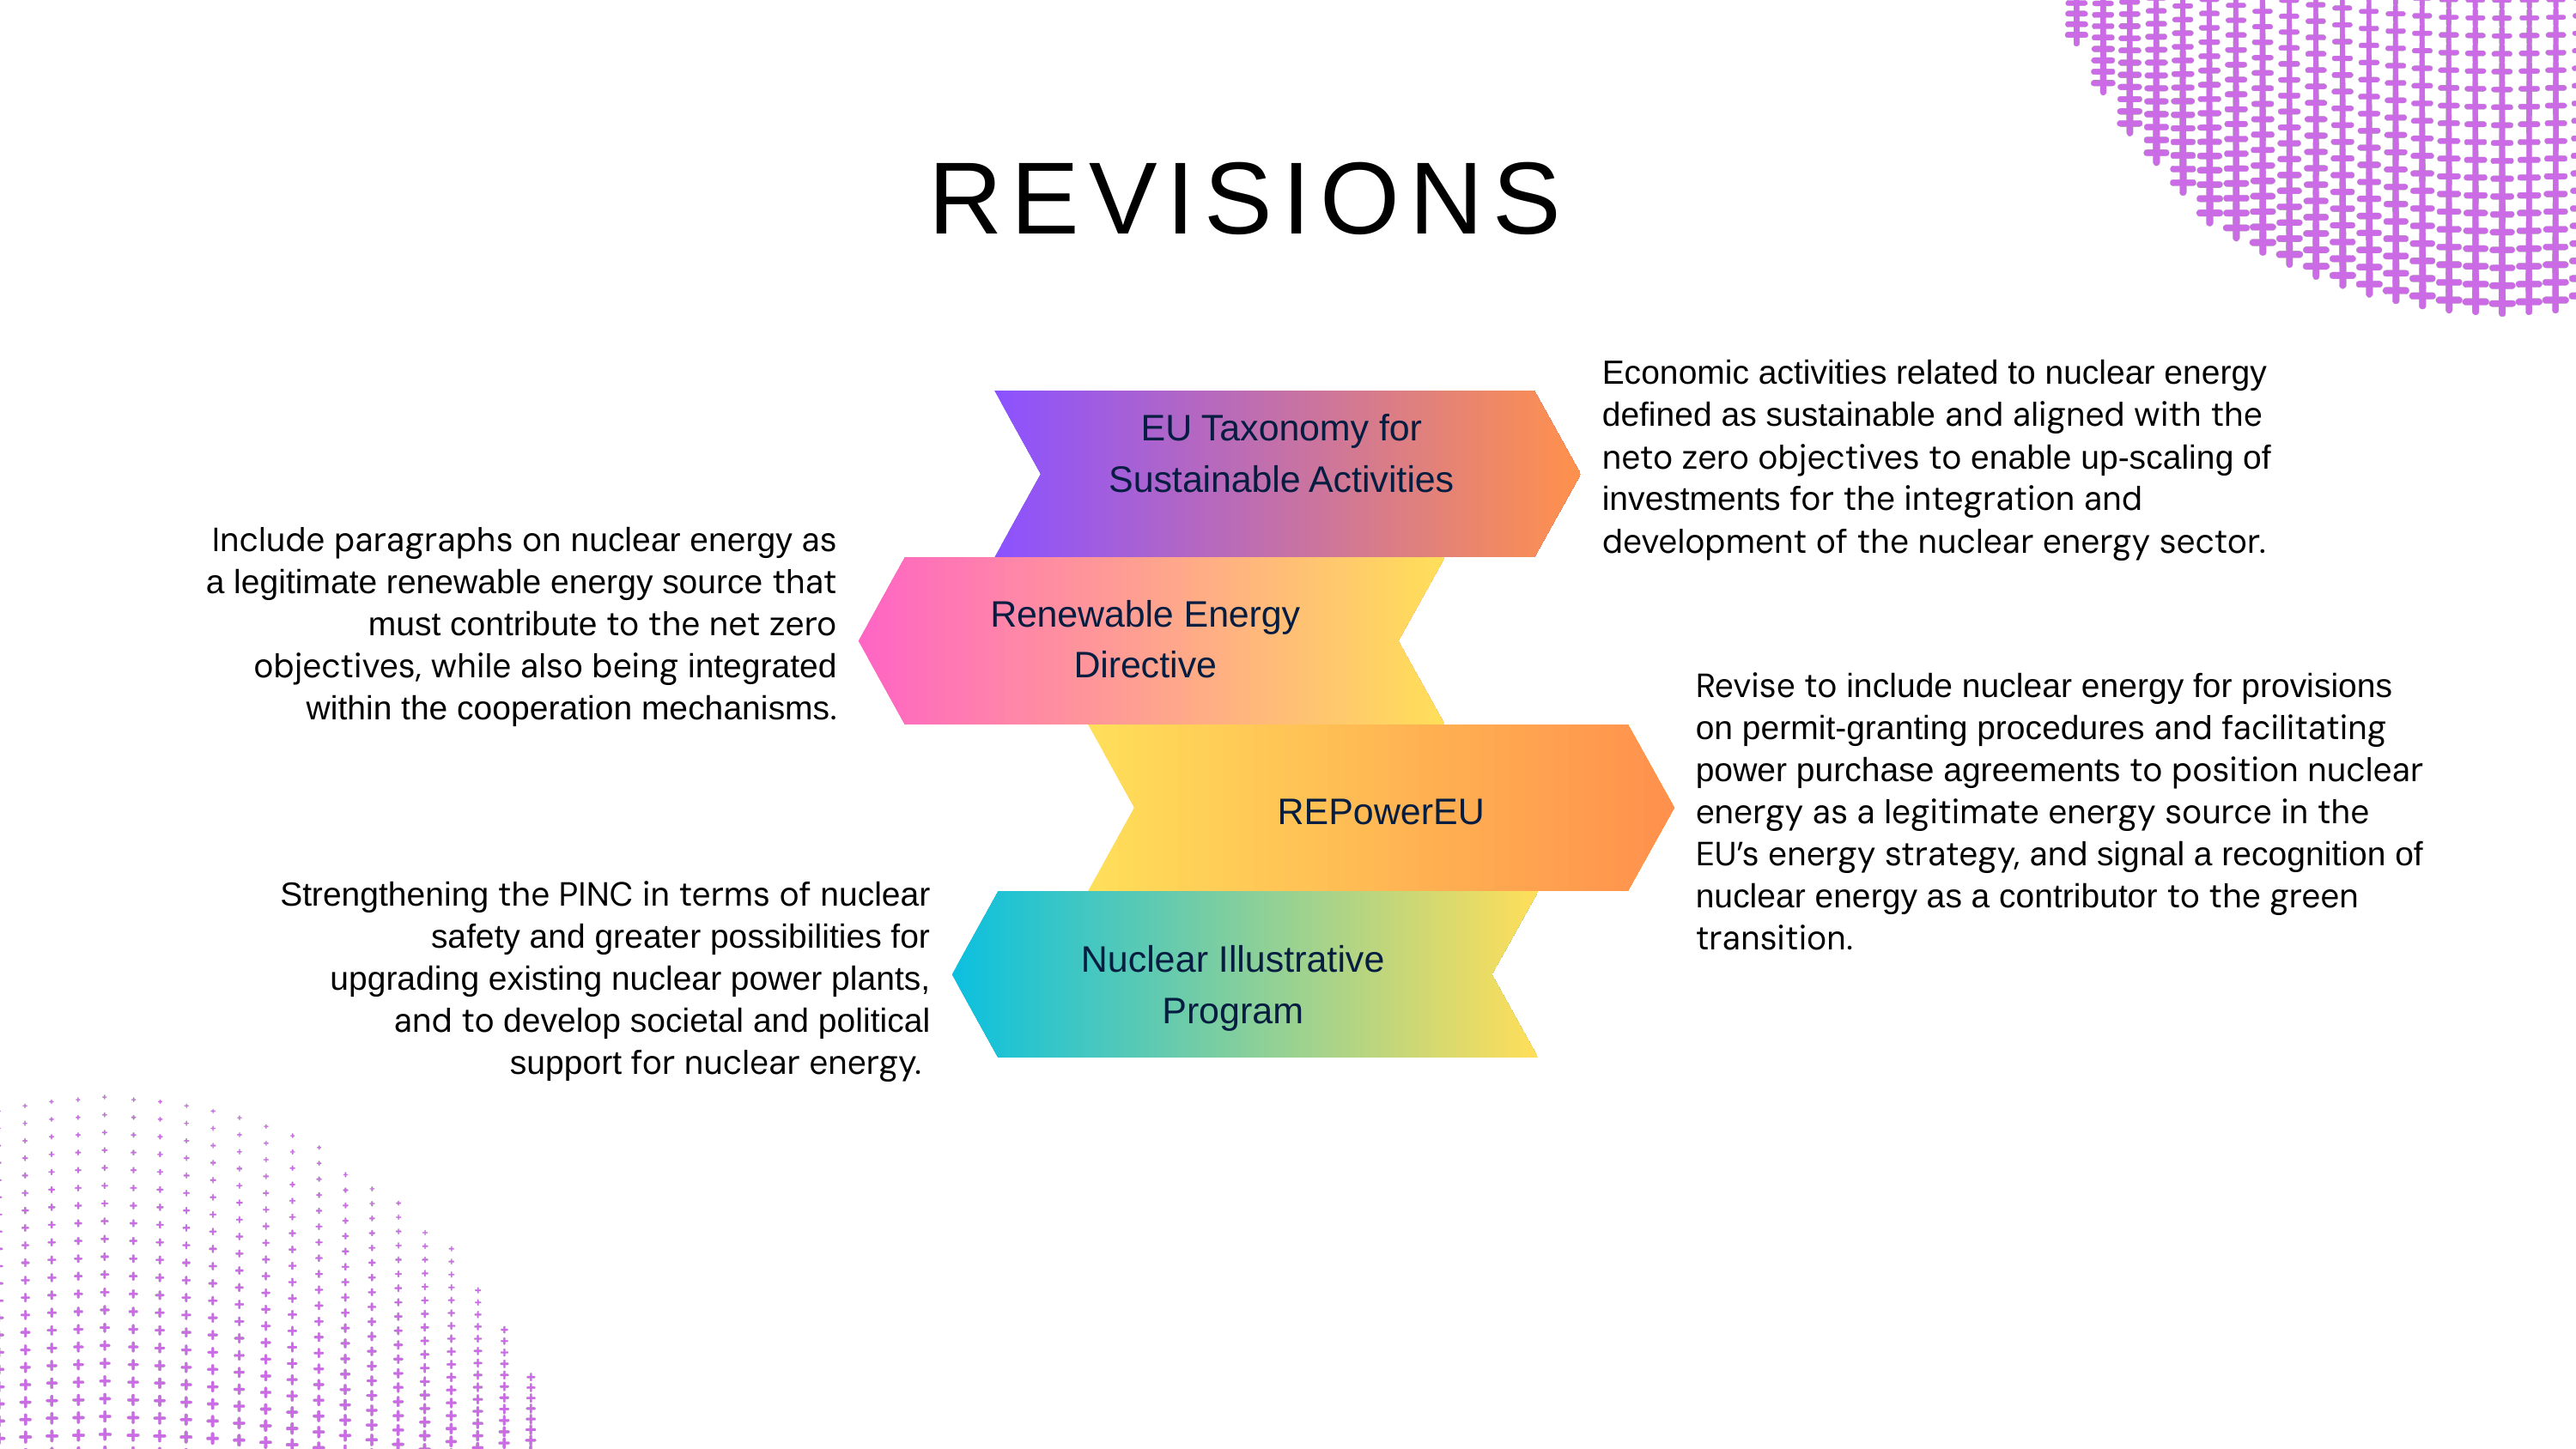

REVISIONS
Economic activities related to nuclear energy defined as sustainable and aligned with the neto zero objectives to enable up-scaling of investments for the integration and development of the nuclear energy sector.

EU Taxonomy for Sustainable Activities
Include paragraphs on nuclear energy as a legitimate renewable energy source that must contribute to the net zero objectives, while also being integrated within the cooperation mechanisms.

Renewable Energy Directive
Revise to include nuclear energy for provisions on permit-granting procedures and facilitating power purchase agreements to position nuclear energy as a legitimate energy source in the EU’s energy strategy, and signal a recognition of nuclear energy as a contributor to the green transition.

REPowerEU
Strengthening the PINC in terms of nuclear safety and greater possibilities for upgrading existing nuclear power plants, and to develop societal and political support for nuclear energy.

Nuclear Illustrative Program